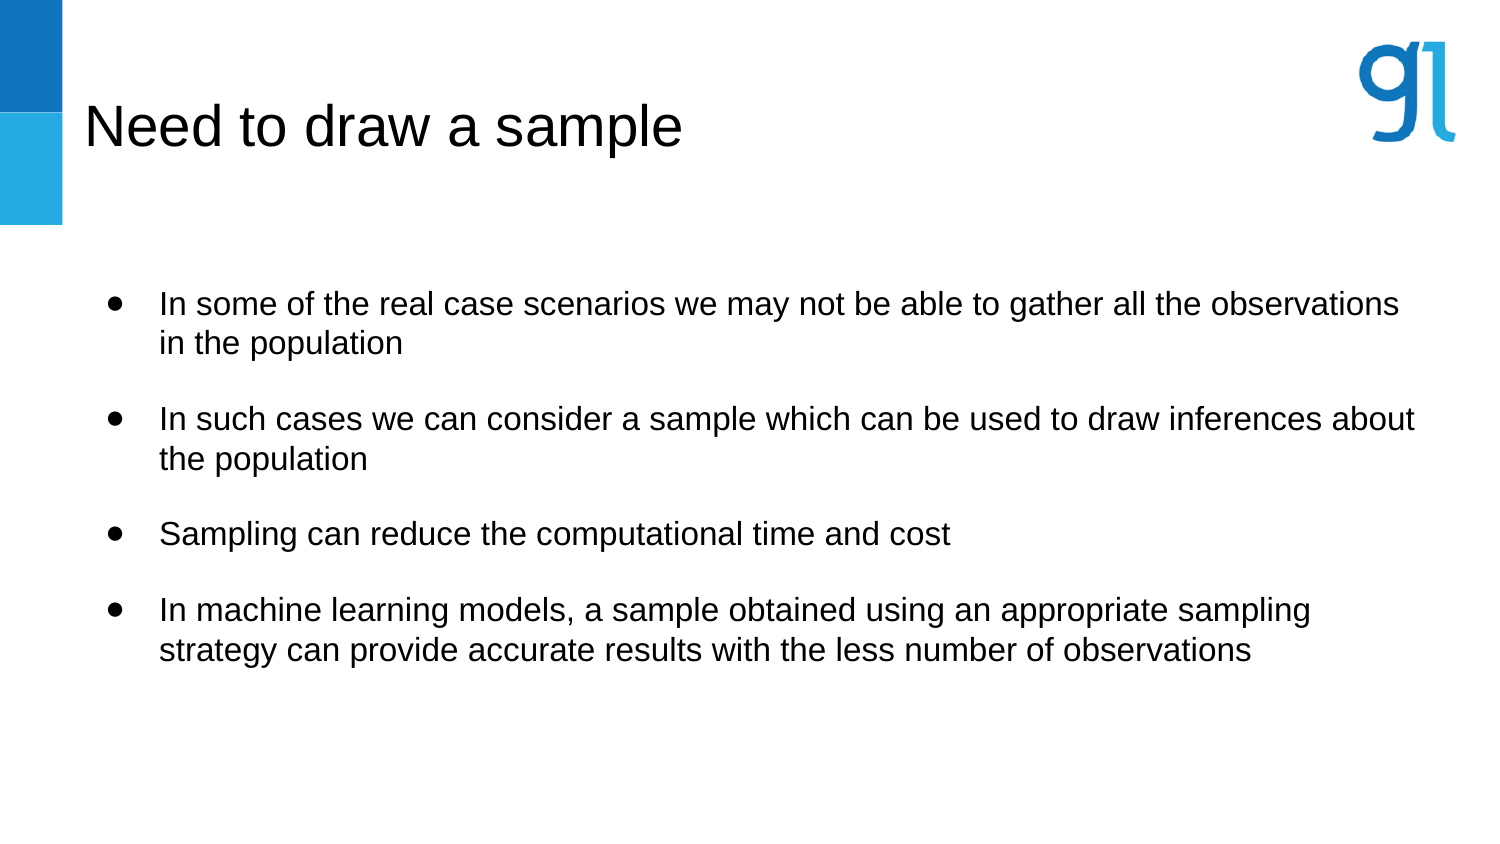

# Need to draw a sample
In some of the real case scenarios we may not be able to gather all the observations in the population
In such cases we can consider a sample which can be used to draw inferences about the population
Sampling can reduce the computational time and cost
In machine learning models, a sample obtained using an appropriate sampling strategy can provide accurate results with the less number of observations